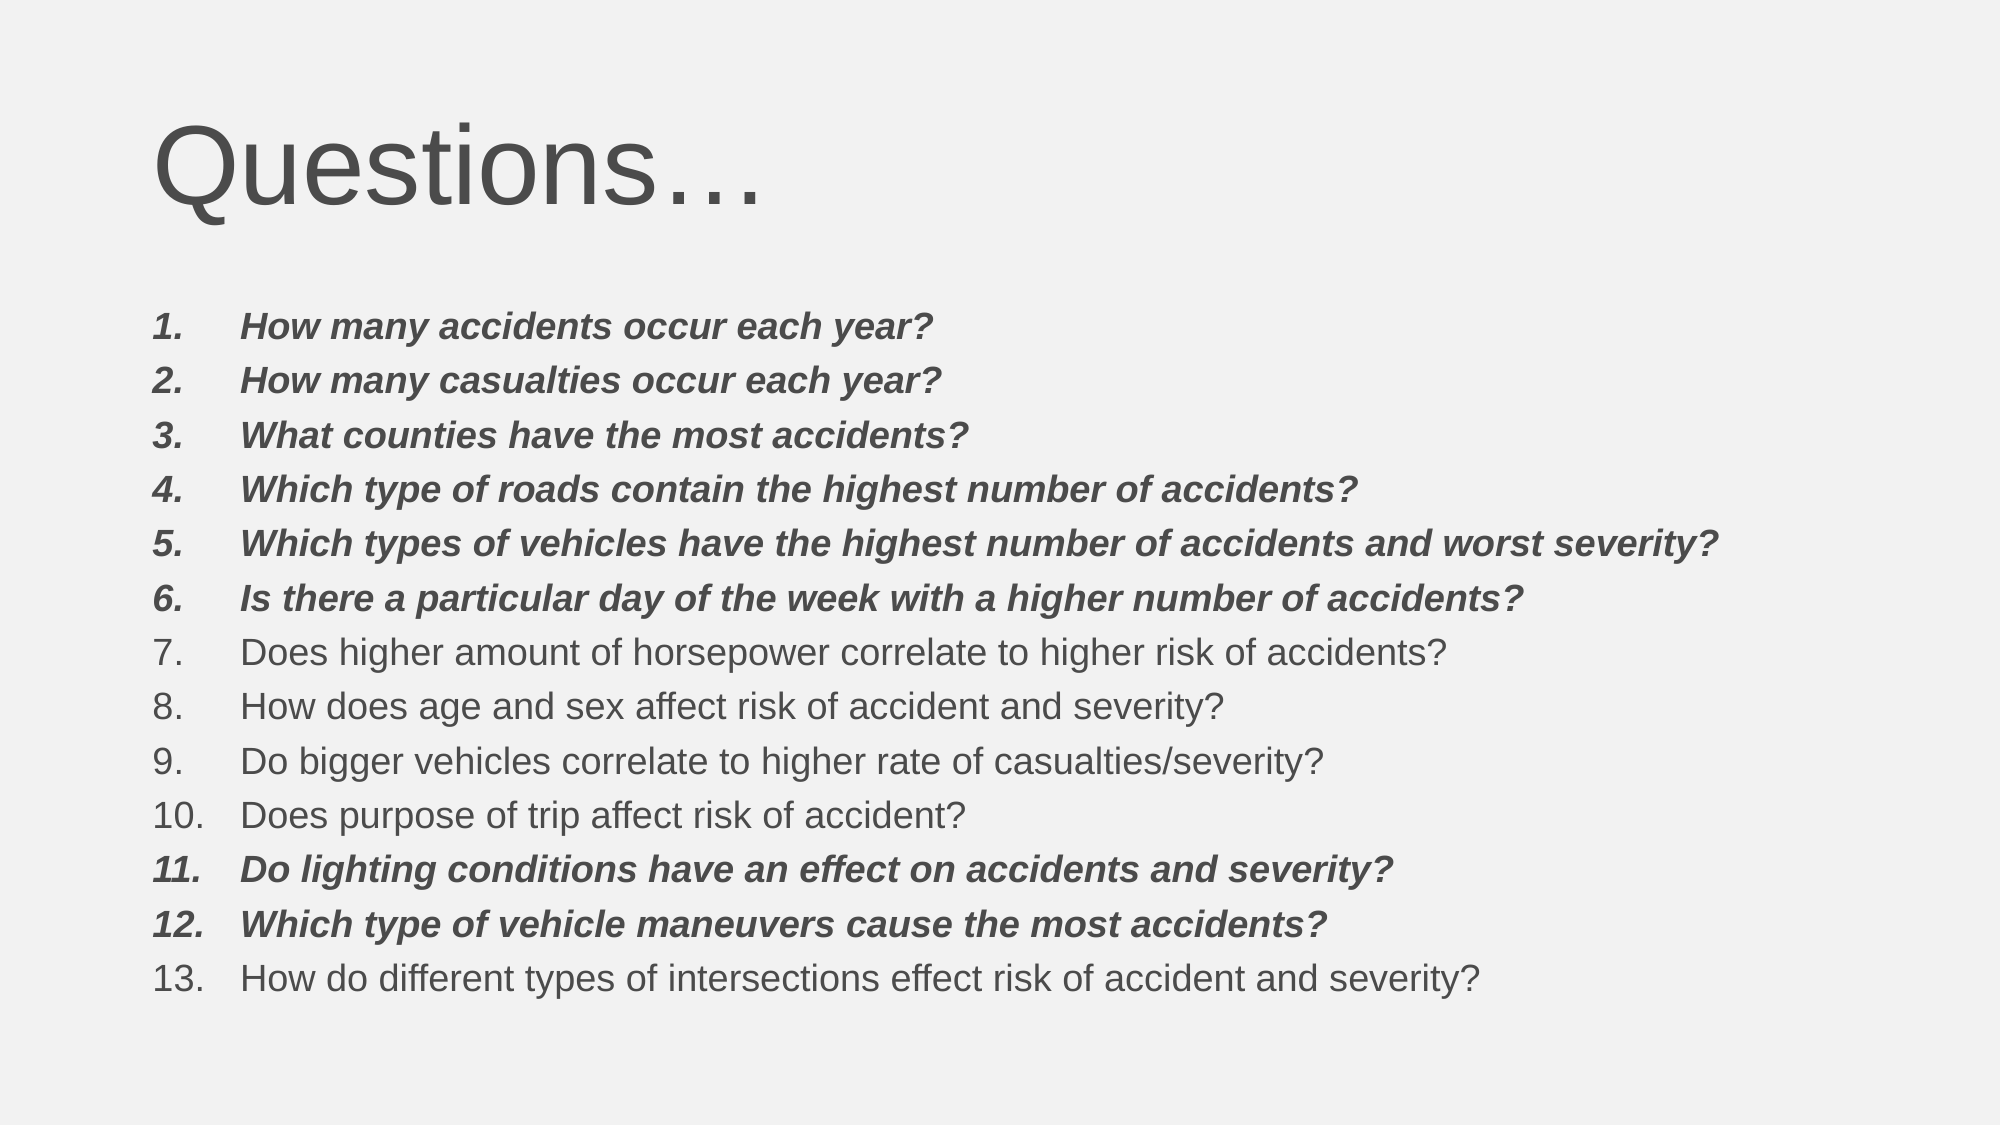

# Questions…
How many accidents occur each year?
How many casualties occur each year?
What counties have the most accidents?
Which type of roads contain the highest number of accidents?
Which types of vehicles have the highest number of accidents and worst severity?
Is there a particular day of the week with a higher number of accidents?
Does higher amount of horsepower correlate to higher risk of accidents?
How does age and sex affect risk of accident and severity?
Do bigger vehicles correlate to higher rate of casualties/severity?
Does purpose of trip affect risk of accident?
Do lighting conditions have an effect on accidents and severity?
Which type of vehicle maneuvers cause the most accidents?
How do different types of intersections effect risk of accident and severity?